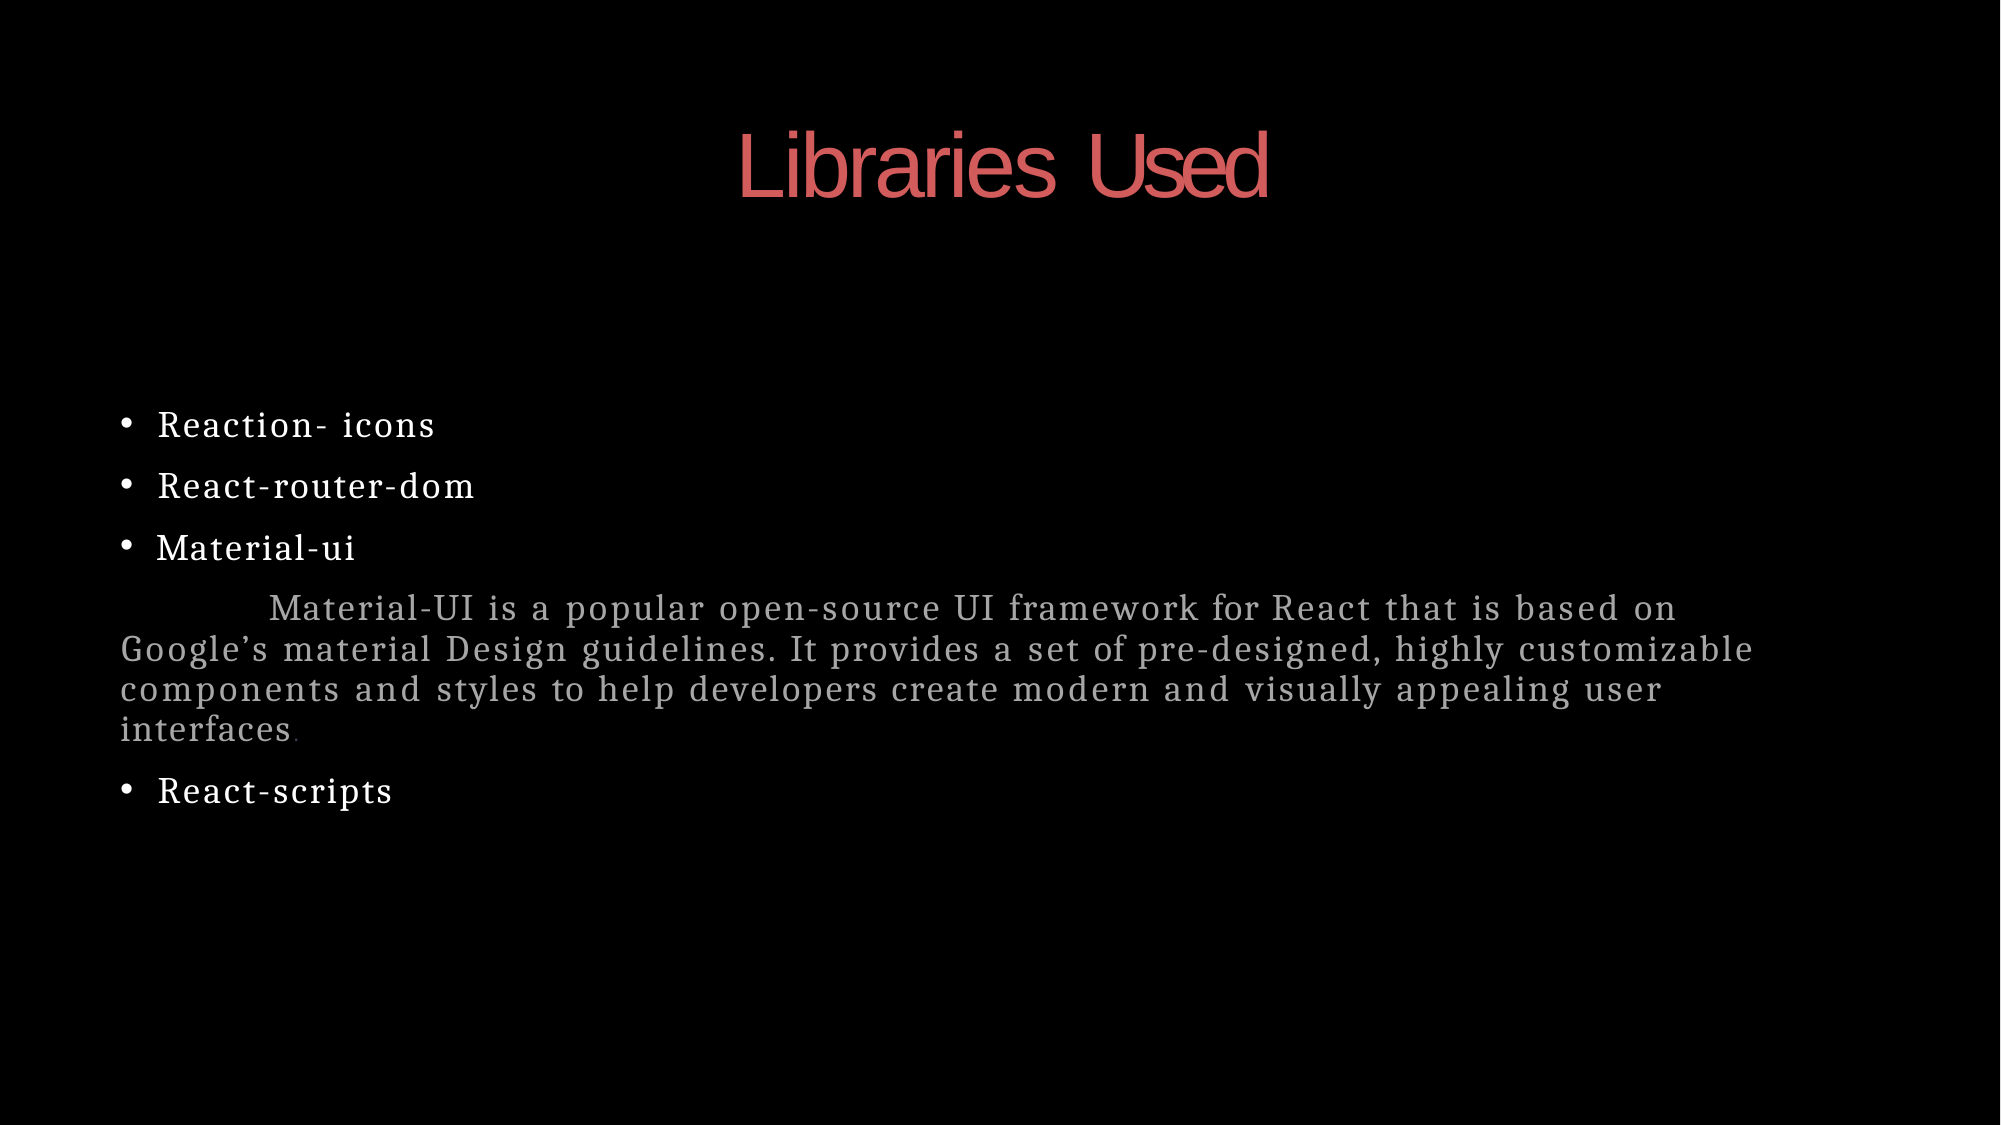

# Libraries Used
Reaction- icons
React-router-dom
Material-ui
Material-UI is a popular open-source UI framework for React that is based on Google’s material Design guidelines. It provides a set of pre-designed, highly customizable components and styles to help developers create modern and visually appealing user interfaces.
React-scripts